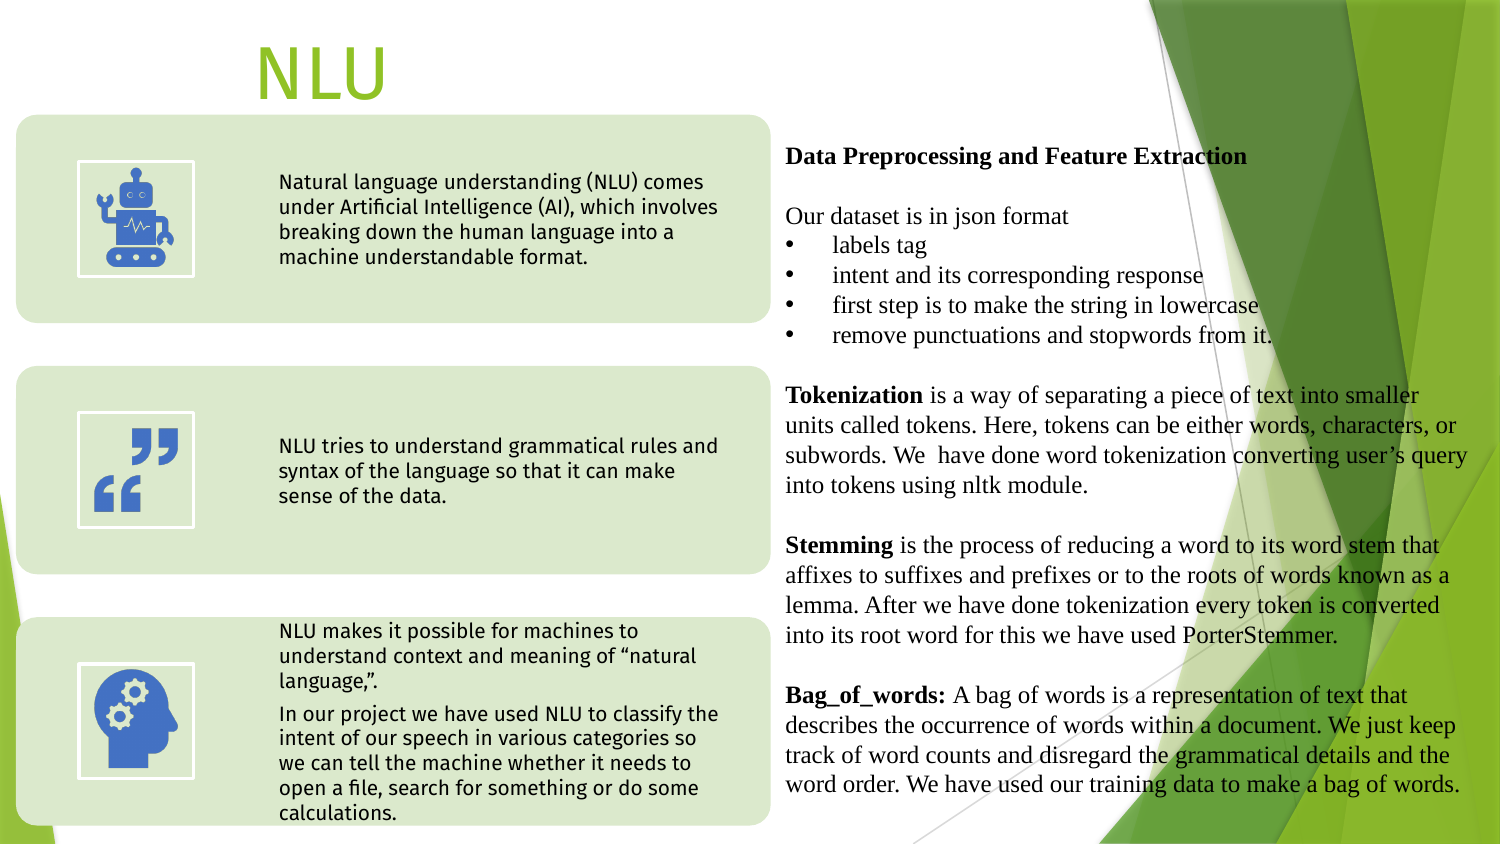

# NLU
Natural language understanding (NLU) comes under Artificial Intelligence (AI), which involves breaking down the human language into a machine understandable format.
NLU tries to understand grammatical rules and syntax of the language so that it can make sense of the data.
NLU makes it possible for machines to understand context and meaning of “natural language,”.
In our project we have used NLU to classify the intent of our speech in various categories so we can tell the machine whether it needs to open a file, search for something or do some calculations.
Data Preprocessing and Feature Extraction
Our dataset is in json format
labels tag
intent and its corresponding response
first step is to make the string in lowercase
remove punctuations and stopwords from it.
Tokenization is a way of separating a piece of text into smaller units called tokens. Here, tokens can be either words, characters, or subwords. We  have done word tokenization converting user’s query into tokens using nltk module.
Stemming is the process of reducing a word to its word stem that affixes to suffixes and prefixes or to the roots of words known as a lemma. After we have done tokenization every token is converted into its root word for this we have used PorterStemmer.
Bag_of_words: A bag of words is a representation of text that describes the occurrence of words within a document. We just keep track of word counts and disregard the grammatical details and the word order. We have used our training data to make a bag of words.